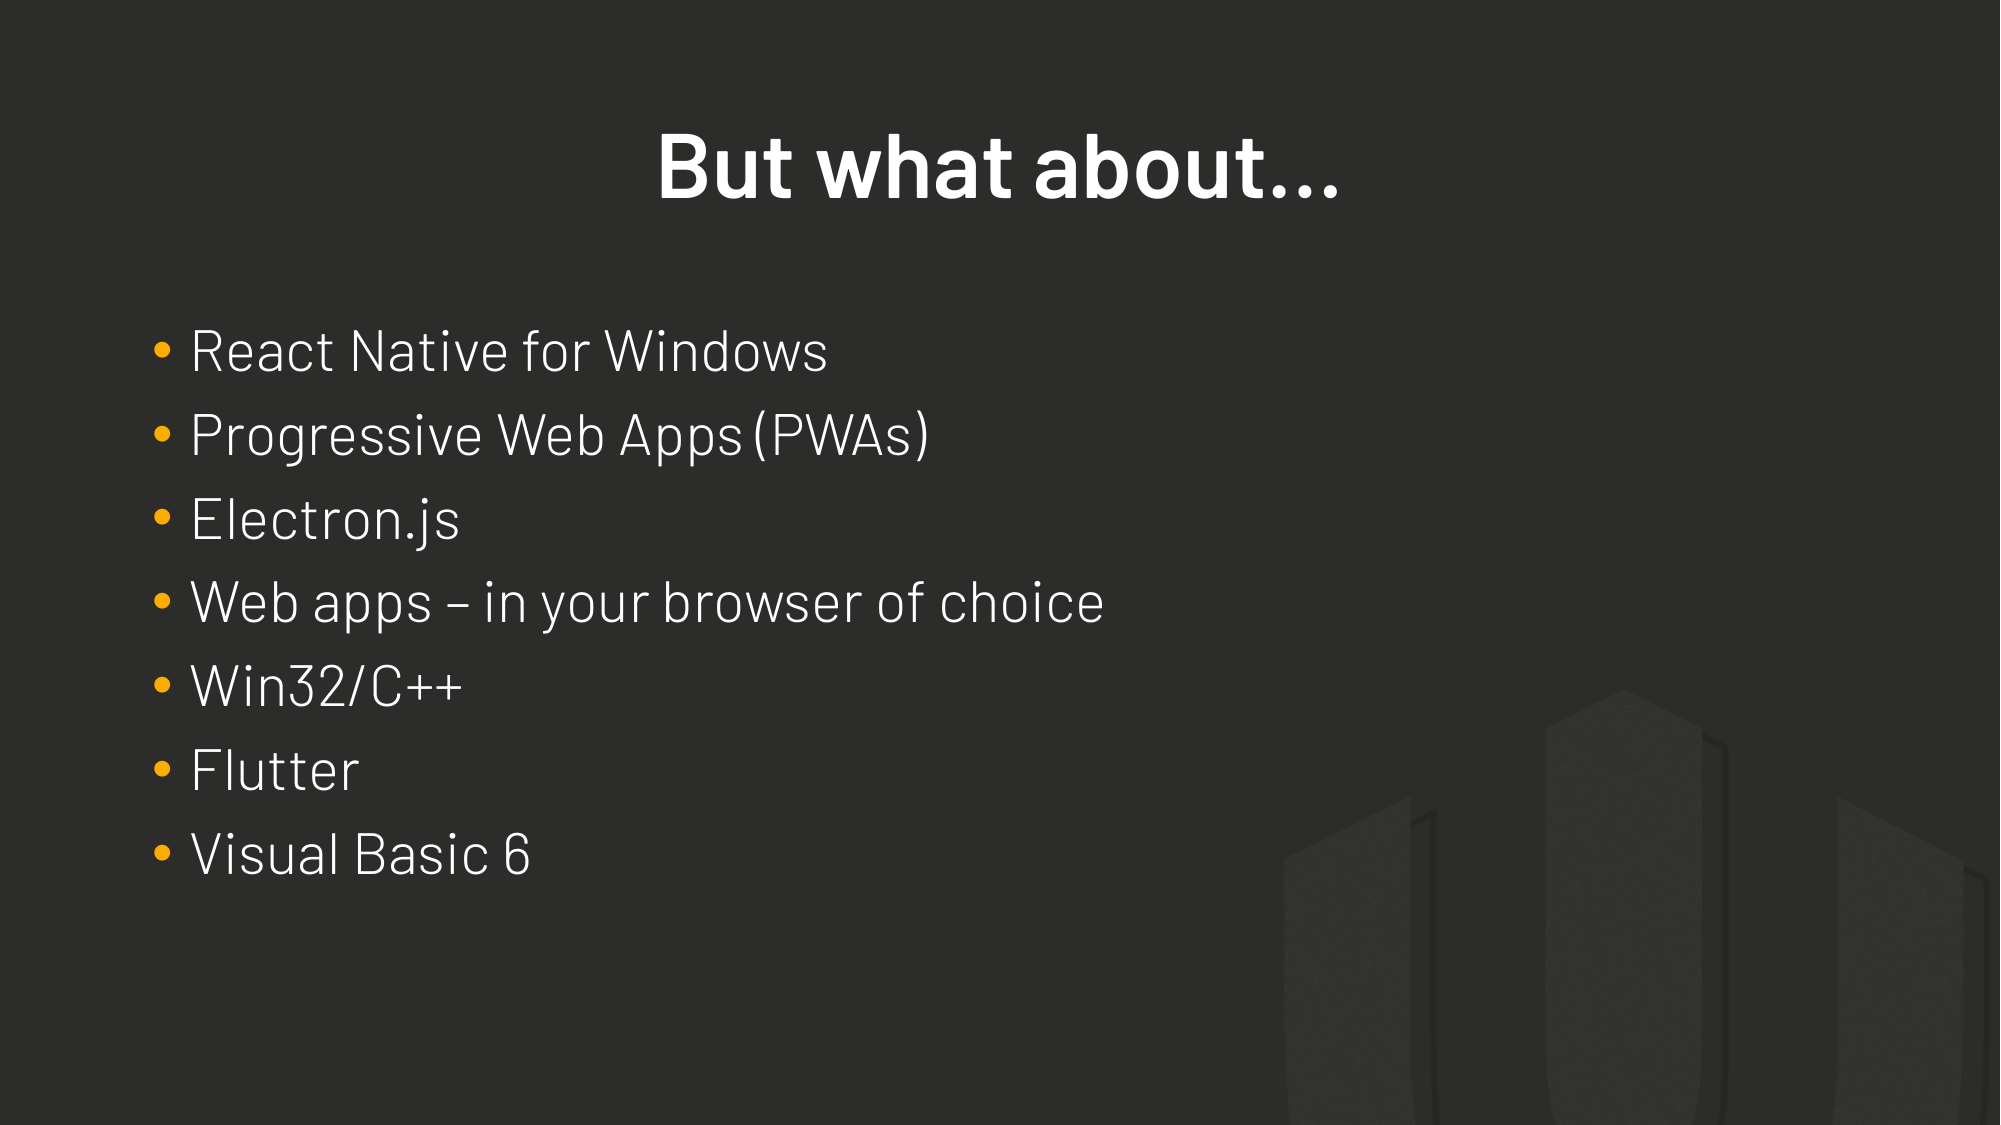

# But what about…
React Native for Windows
Progressive Web Apps (PWAs)
Electron.js
Web apps – in your browser of choice
Win32/C++
Flutter
Visual Basic 6